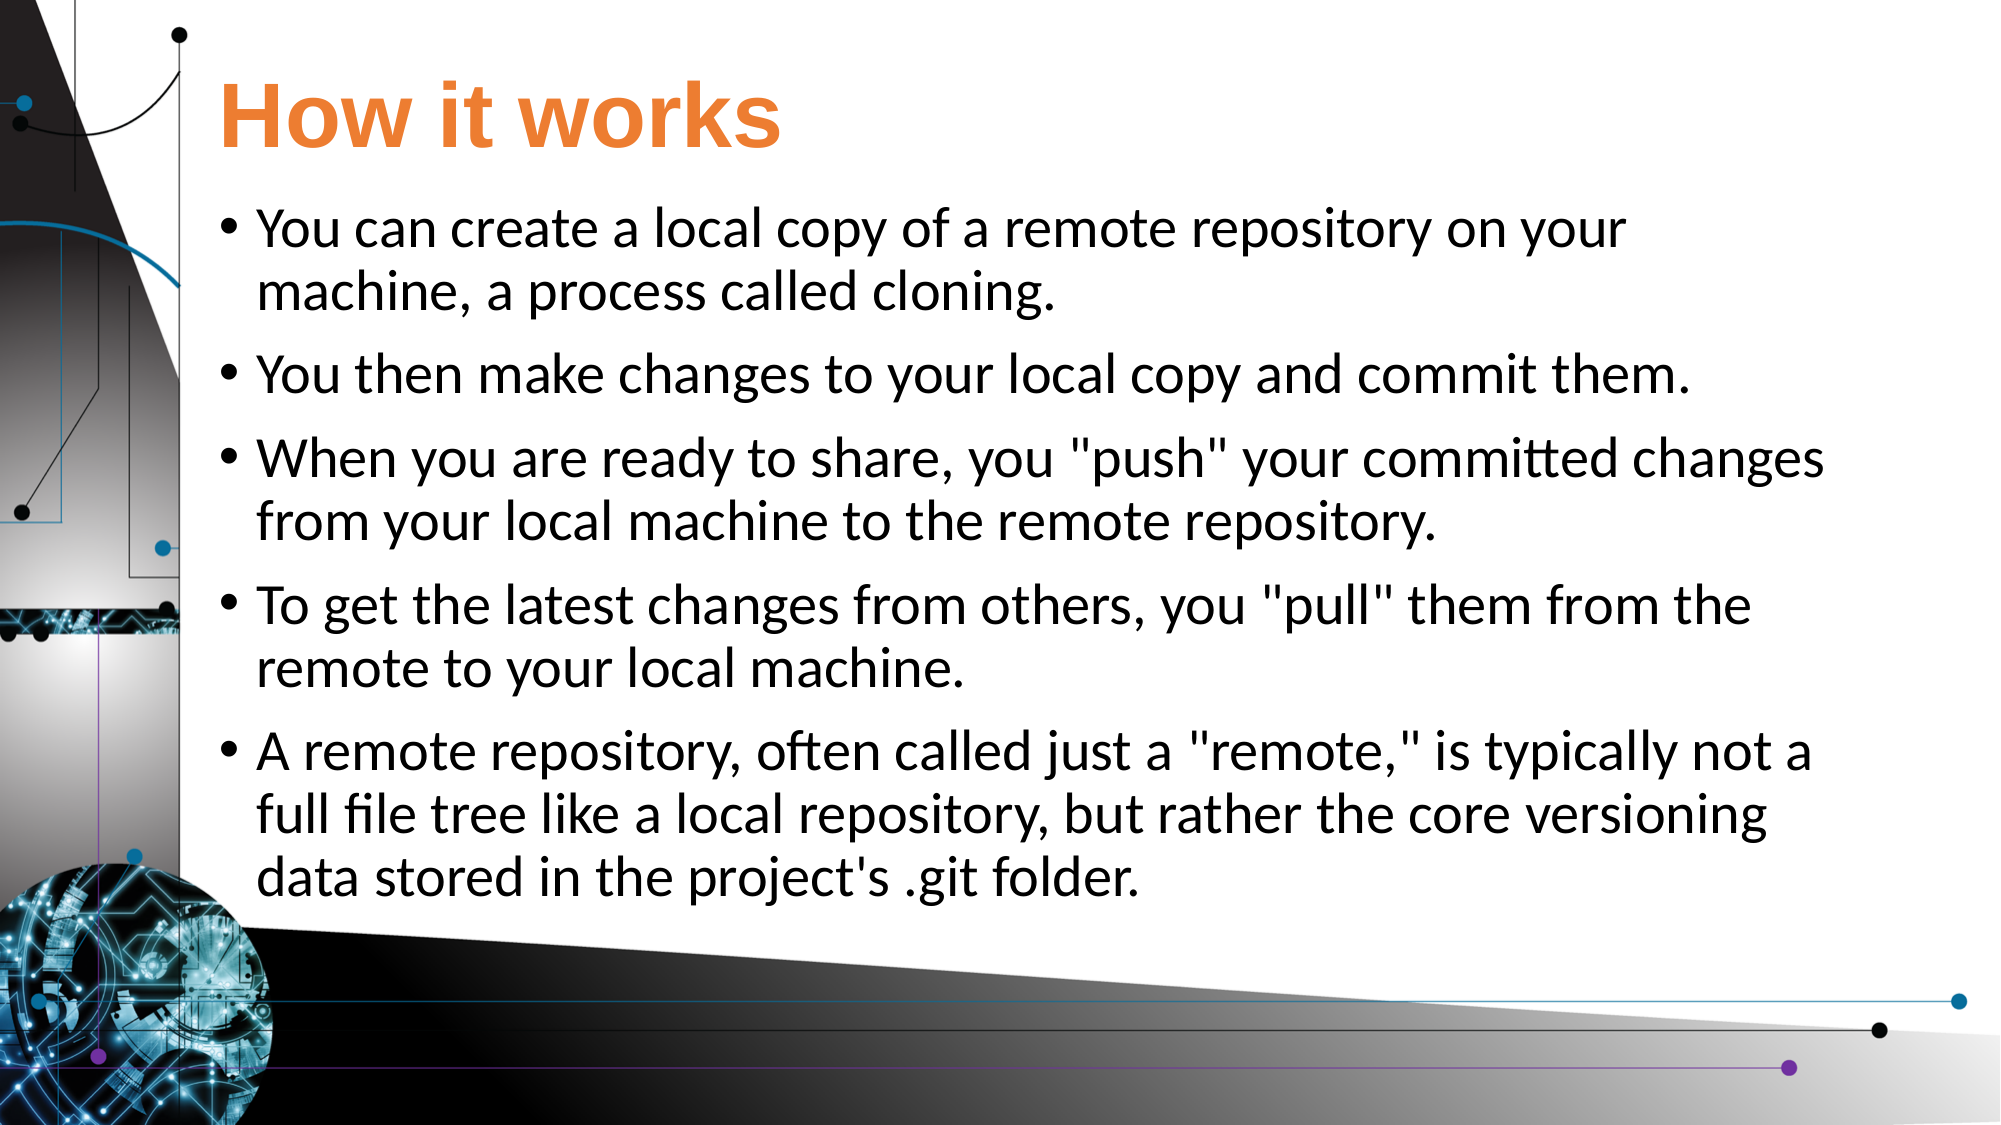

# How it works
You can create a local copy of a remote repository on your machine, a process called cloning.
You then make changes to your local copy and commit them.
When you are ready to share, you "push" your committed changes from your local machine to the remote repository.
To get the latest changes from others, you "pull" them from the remote to your local machine.
A remote repository, often called just a "remote," is typically not a full file tree like a local repository, but rather the core versioning data stored in the project's .git folder.